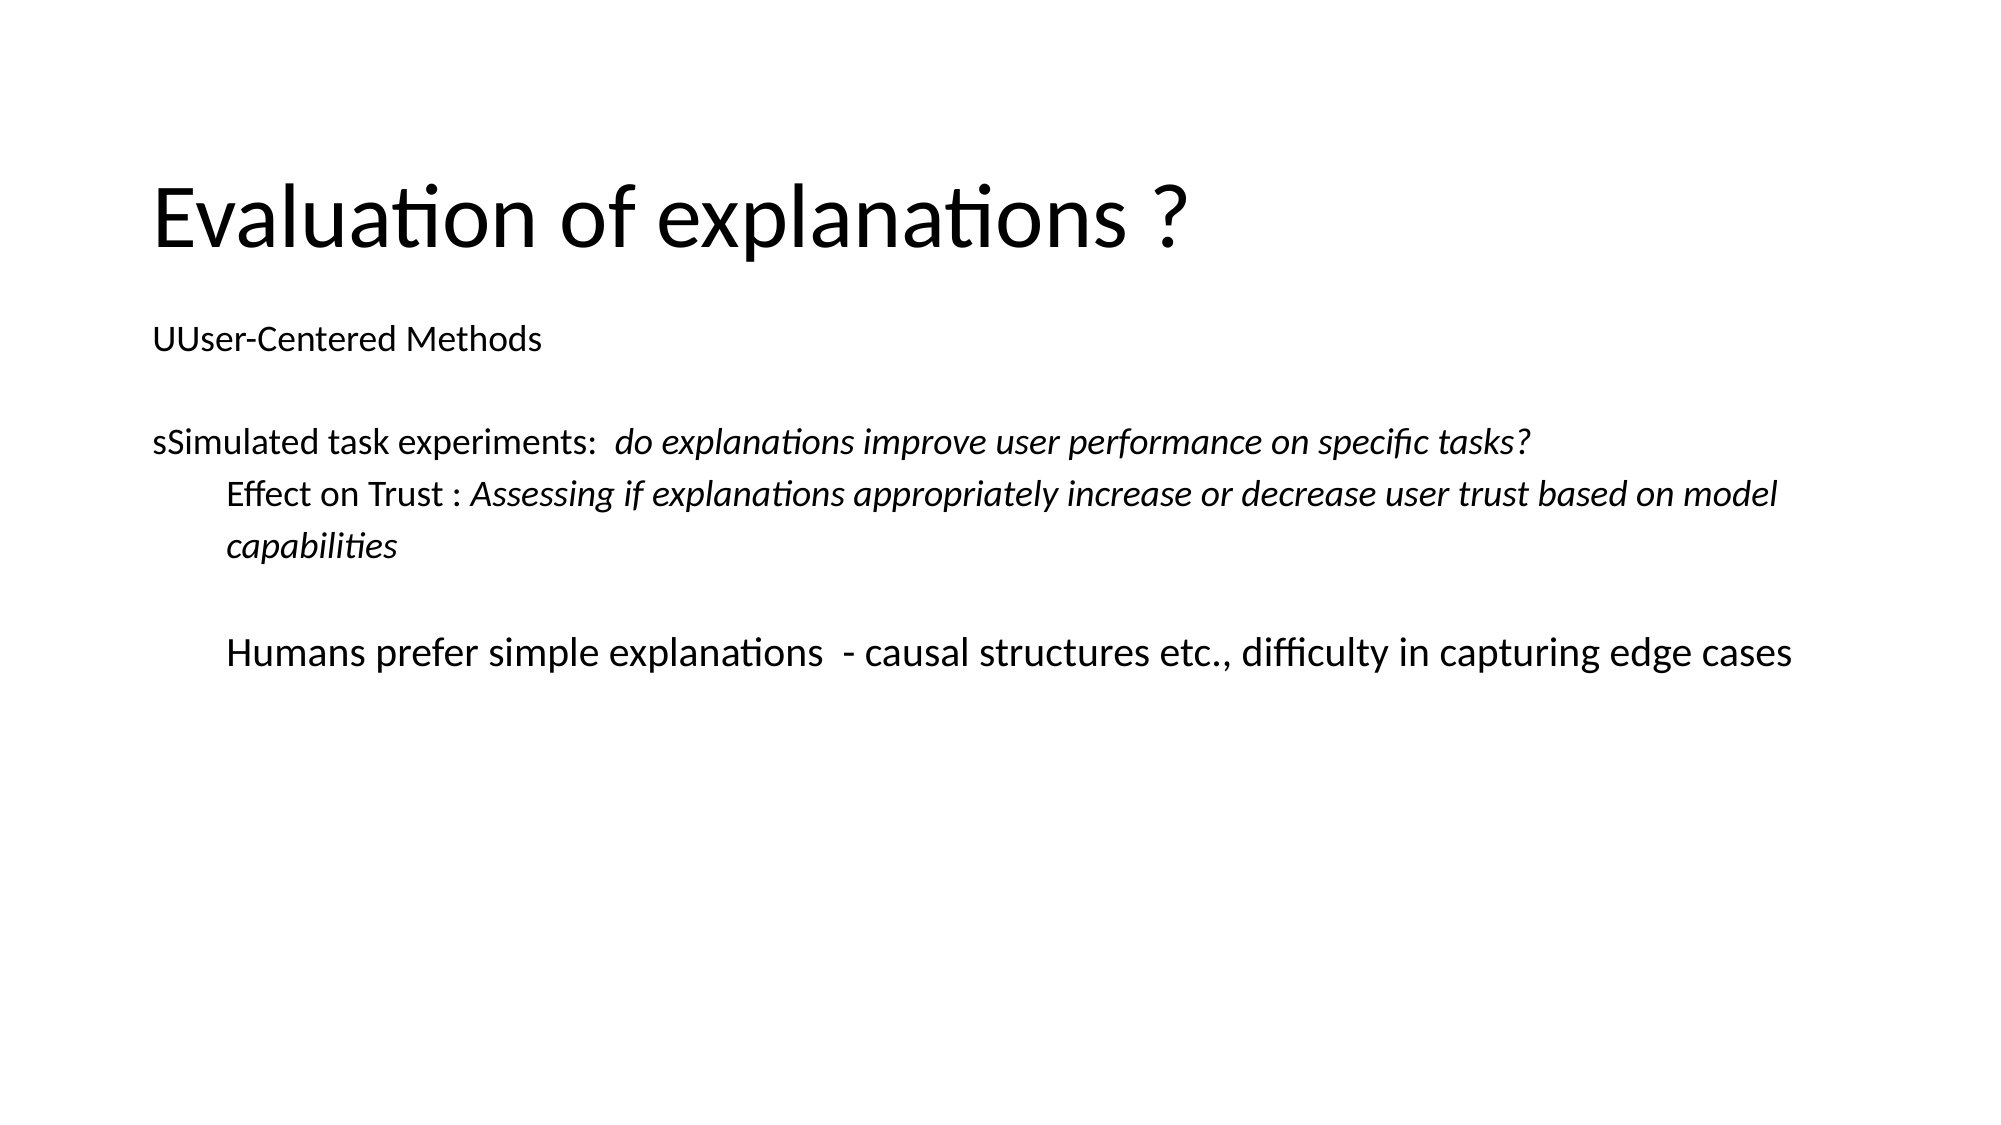

# Evaluation of explanations ?
UUser-Centered Methods

sSimulated task experiments:  do explanations improve user performance on specific tasks?
Effect on Trust : Assessing if explanations appropriately increase or decrease user trust based on model capabilities

Humans prefer simple explanations  - causal structures etc., difficulty in capturing edge cases